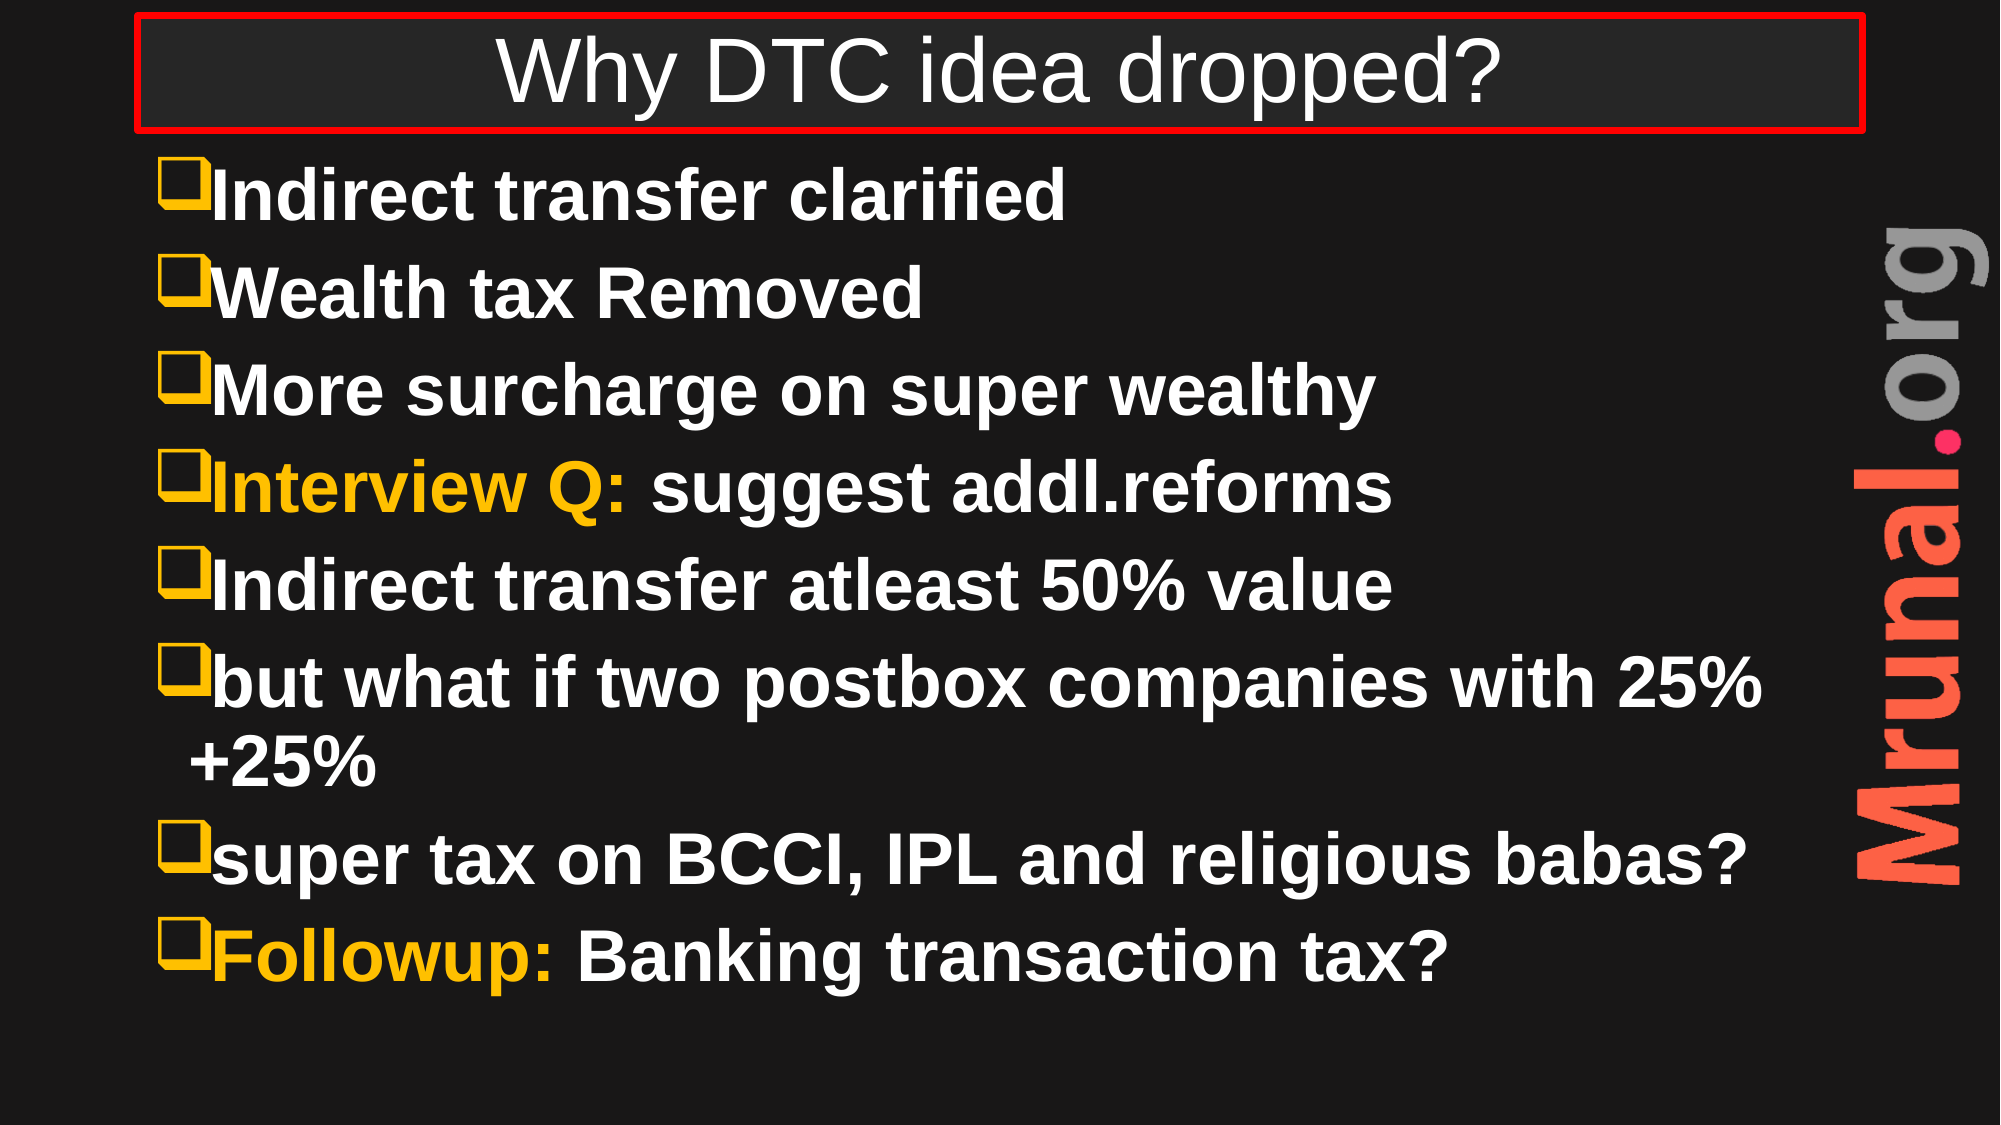

# Why DTC idea dropped?
Indirect transfer clarified
Wealth tax Removed
More surcharge on super wealthy
Interview Q: suggest addl.reforms
Indirect transfer atleast 50% value
but what if two postbox companies with 25%+25%
super tax on BCCI, IPL and religious babas?
Followup: Banking transaction tax?